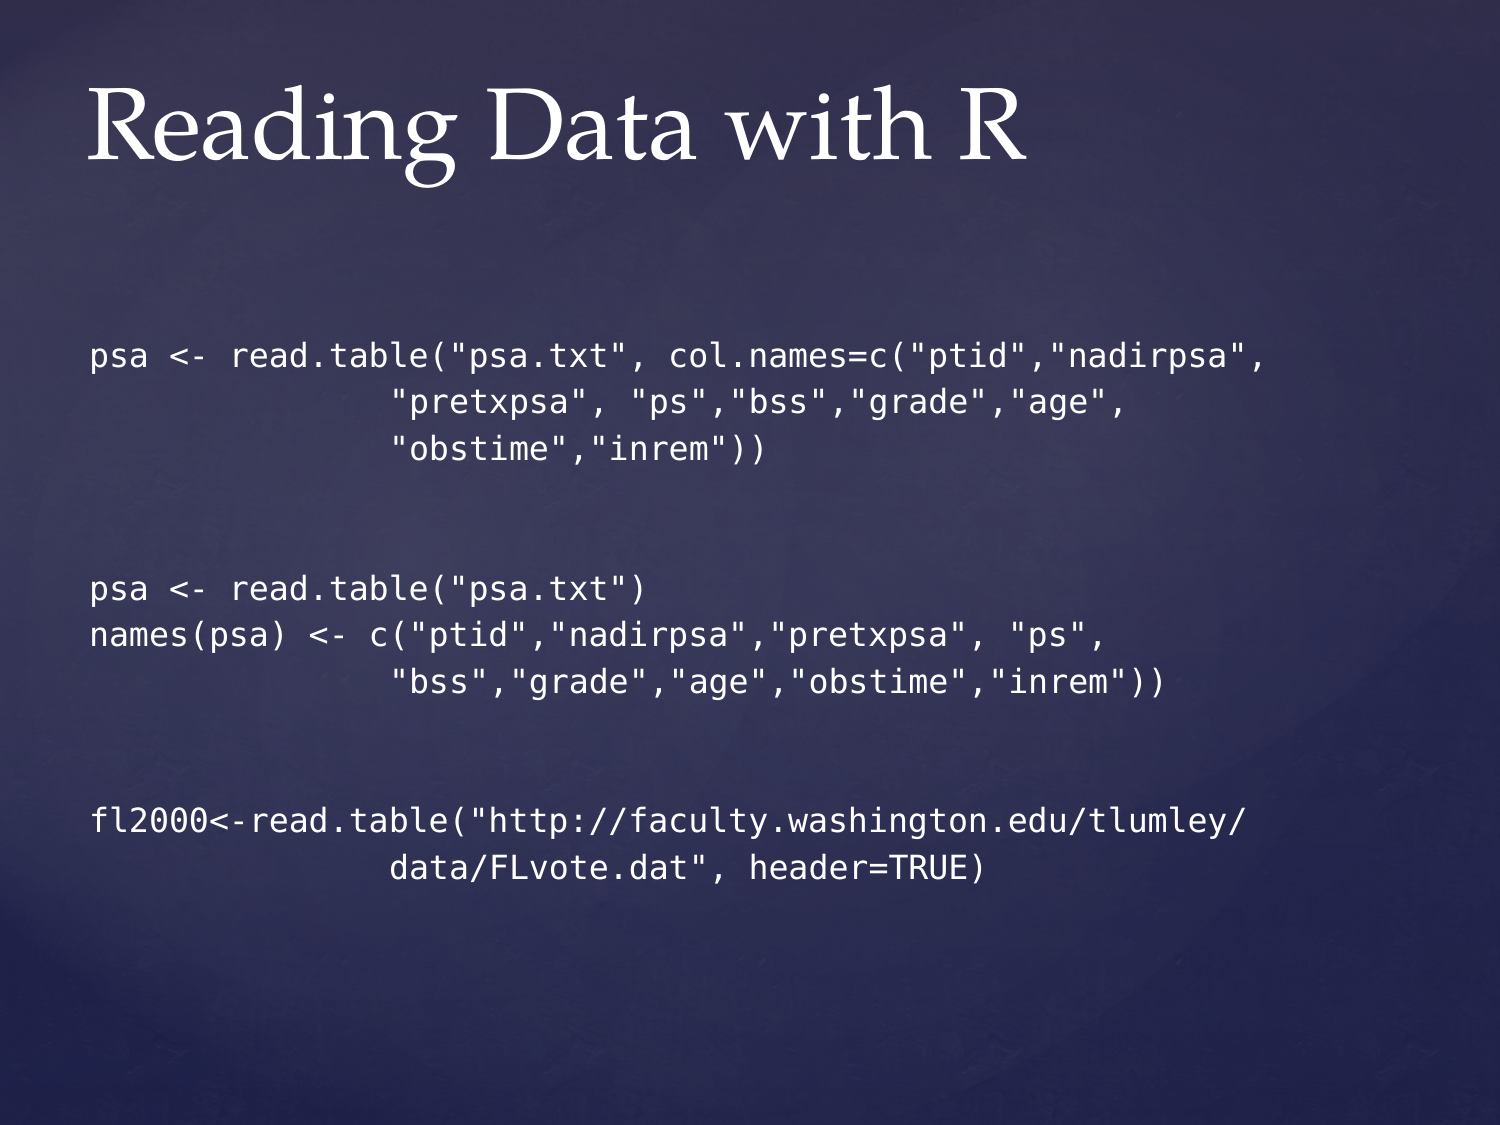

# Reading Data with R
psa <- read.table("psa.txt", col.names=c("ptid","nadirpsa",
		"pretxpsa", "ps","bss","grade","age",
		"obstime","inrem"))

psa <- read.table("psa.txt")
names(psa) <- c("ptid","nadirpsa","pretxpsa", "ps",
		"bss","grade","age","obstime","inrem"))

fl2000<-read.table("http://faculty.washington.edu/tlumley/
		data/FLvote.dat", header=TRUE)